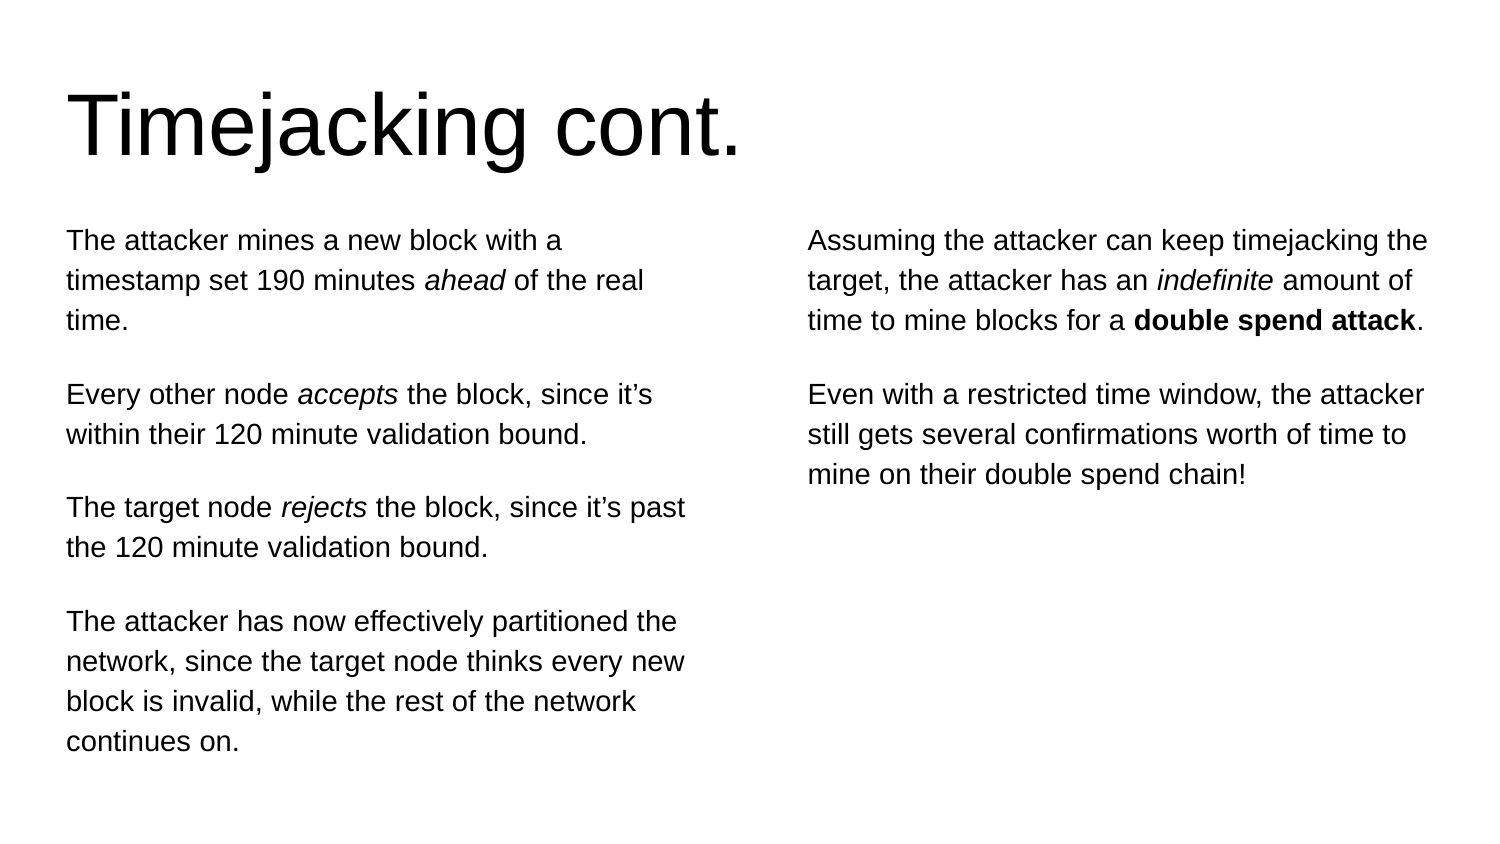

# Timejacking cont.
The attacker mines a new block with a timestamp set 190 minutes ahead of the real time.
Every other node accepts the block, since it’s within their 120 minute validation bound.
The target node rejects the block, since it’s past the 120 minute validation bound.
The attacker has now effectively partitioned the network, since the target node thinks every new block is invalid, while the rest of the network continues on.
Assuming the attacker can keep timejacking the target, the attacker has an indefinite amount of time to mine blocks for a double spend attack.
Even with a restricted time window, the attacker still gets several confirmations worth of time to mine on their double spend chain!